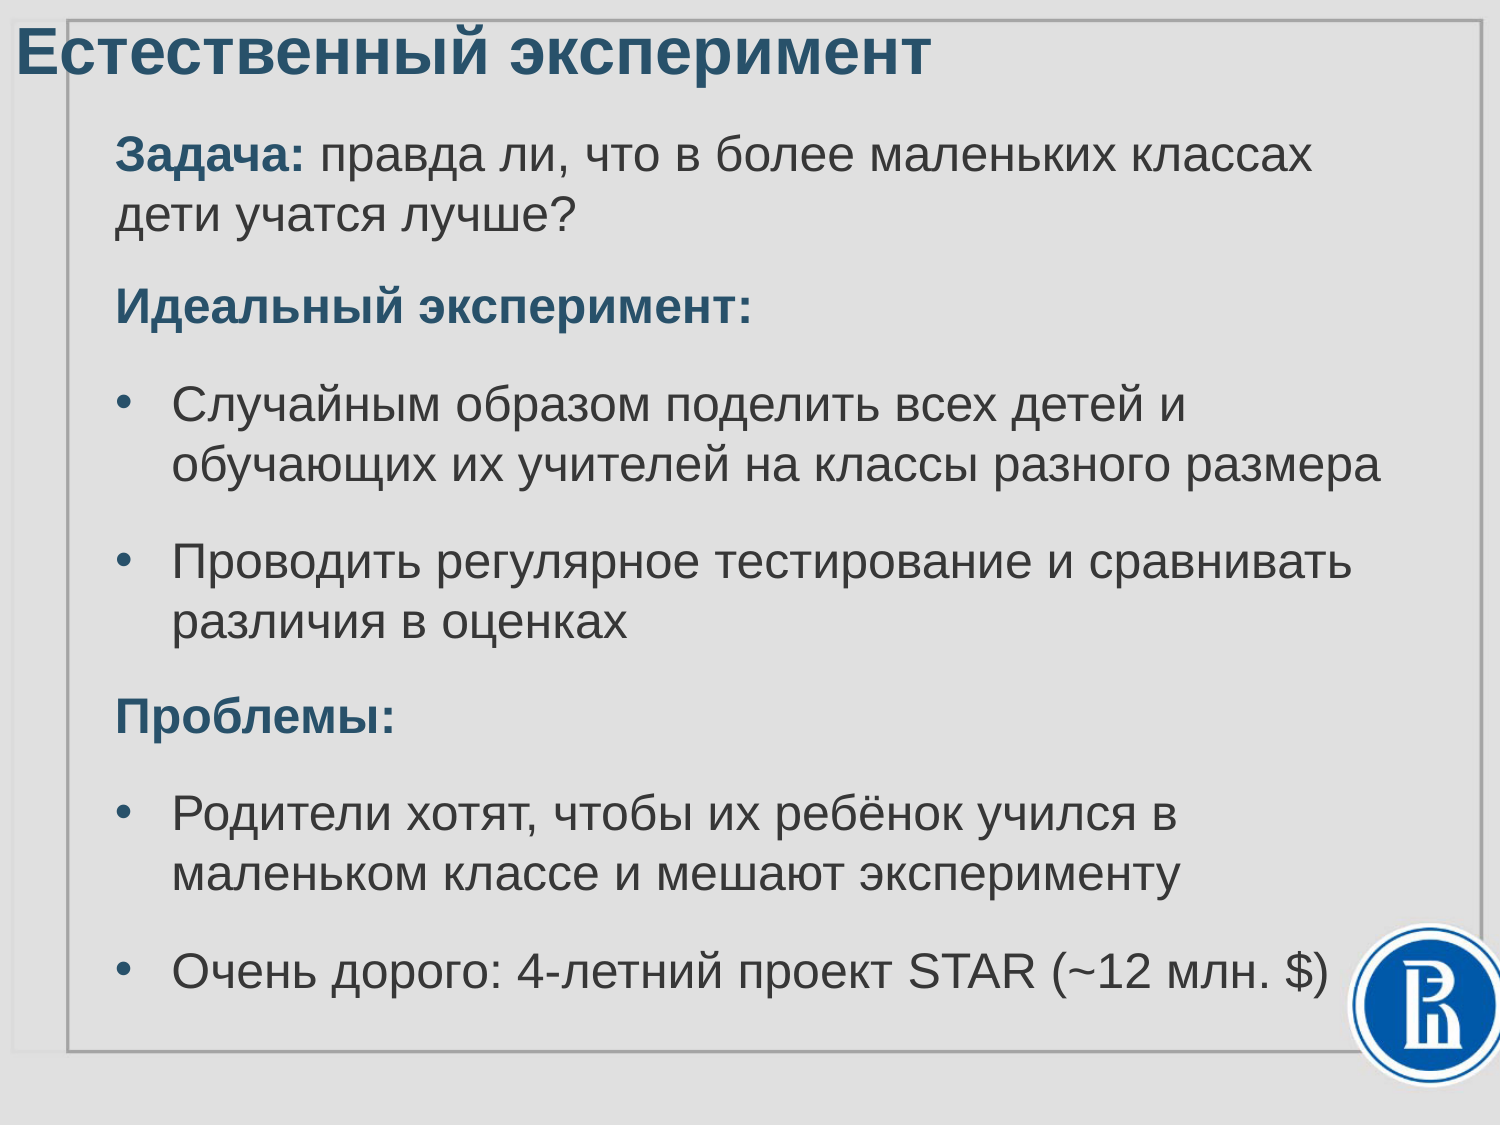

# Естественный эксперимент
Задача: правда ли, что в более маленьких классах дети учатся лучше?
Идеальный эксперимент:
Случайным образом поделить всех детей и обучающих их учителей на классы разного размера
Проводить регулярное тестирование и сравнивать различия в оценках
Проблемы:
Родители хотят, чтобы их ребёнок учился в маленьком классе и мешают эксперименту
Очень дорого: 4-летний проект STAR (~12 млн. $)